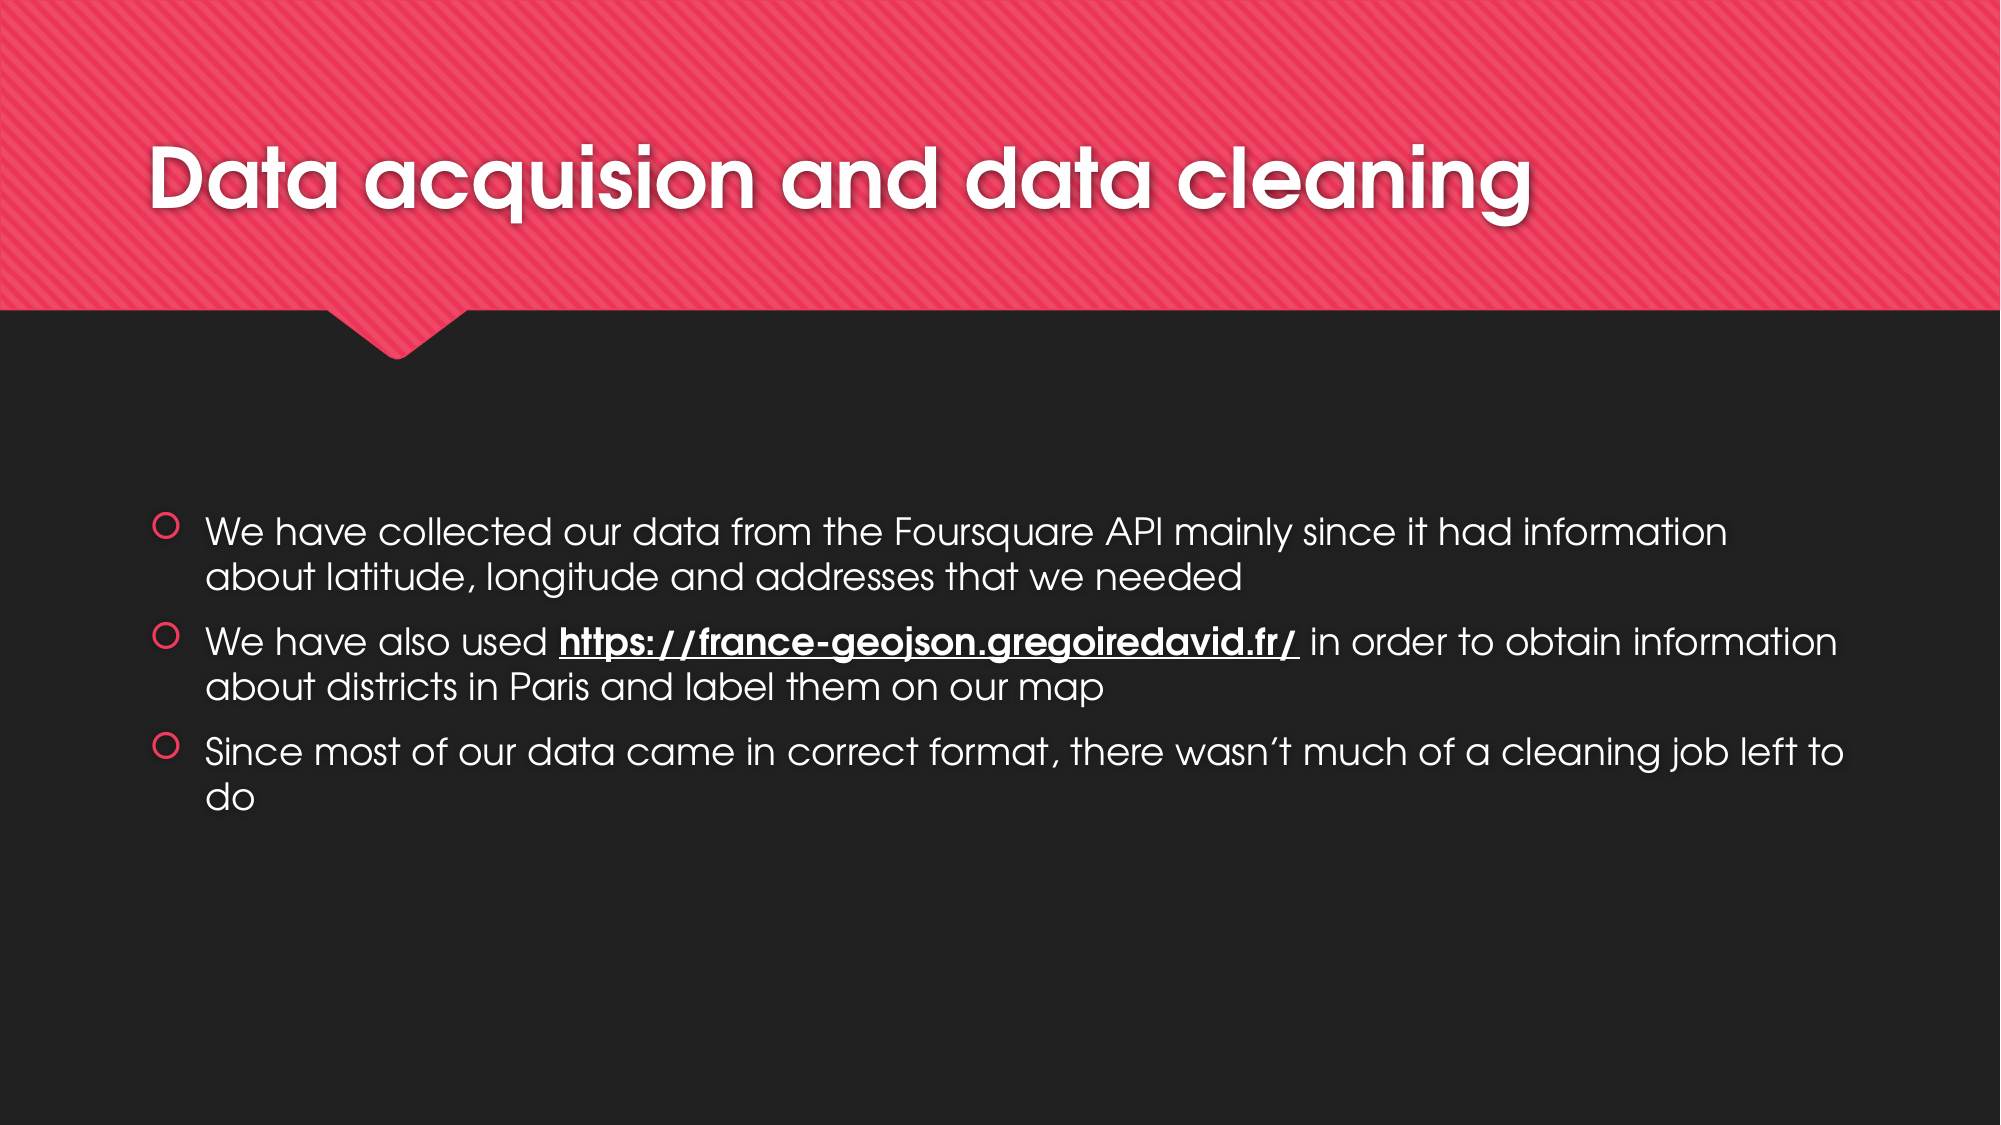

# Data acquision and data cleaning
We have collected our data from the Foursquare API mainly since it had information about latitude, longitude and addresses that we needed
We have also used https://france-geojson.gregoiredavid.fr/ in order to obtain information about districts in Paris and label them on our map
Since most of our data came in correct format, there wasn’t much of a cleaning job left to do